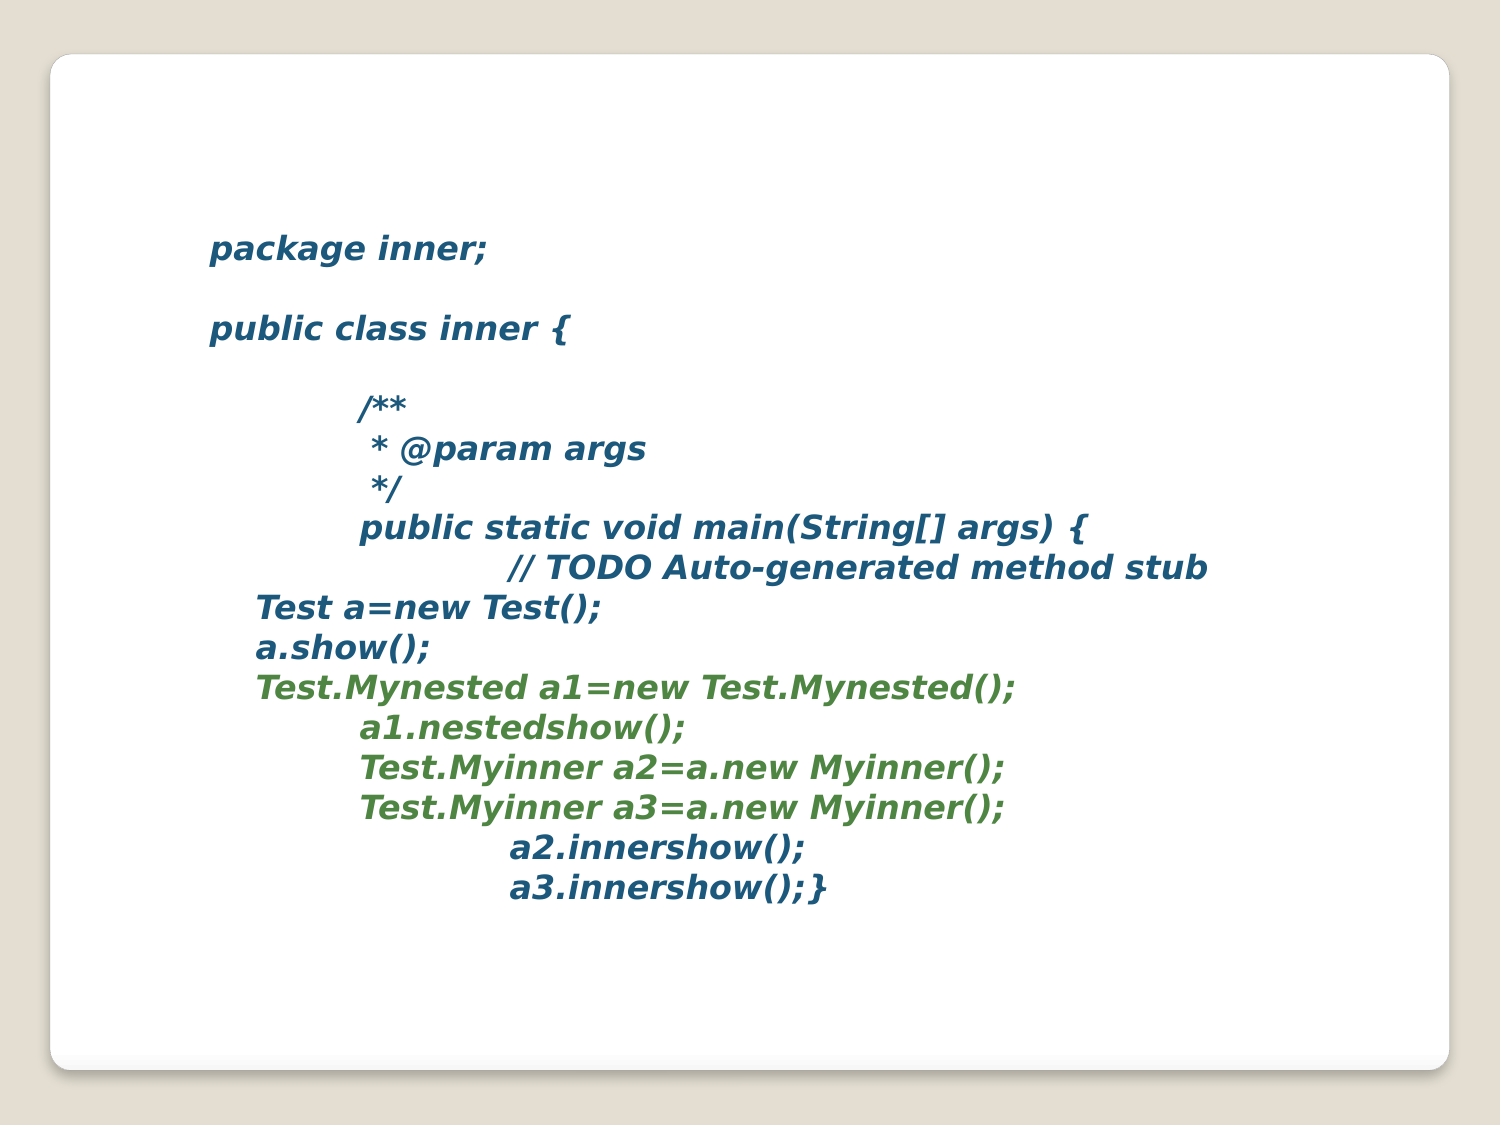

package inner;

public class inner {

	/**
	 * @param args
	 */
	public static void main(String[] args) {
		// TODO Auto-generated method stub
    Test a=new Test();
    a.show();
    Test.Mynested a1=new Test.Mynested();
	a1.nestedshow();
	Test.Myinner a2=a.new Myinner();
	Test.Myinner a3=a.new Myinner();
		a2.innershow();
		a3.innershow();}